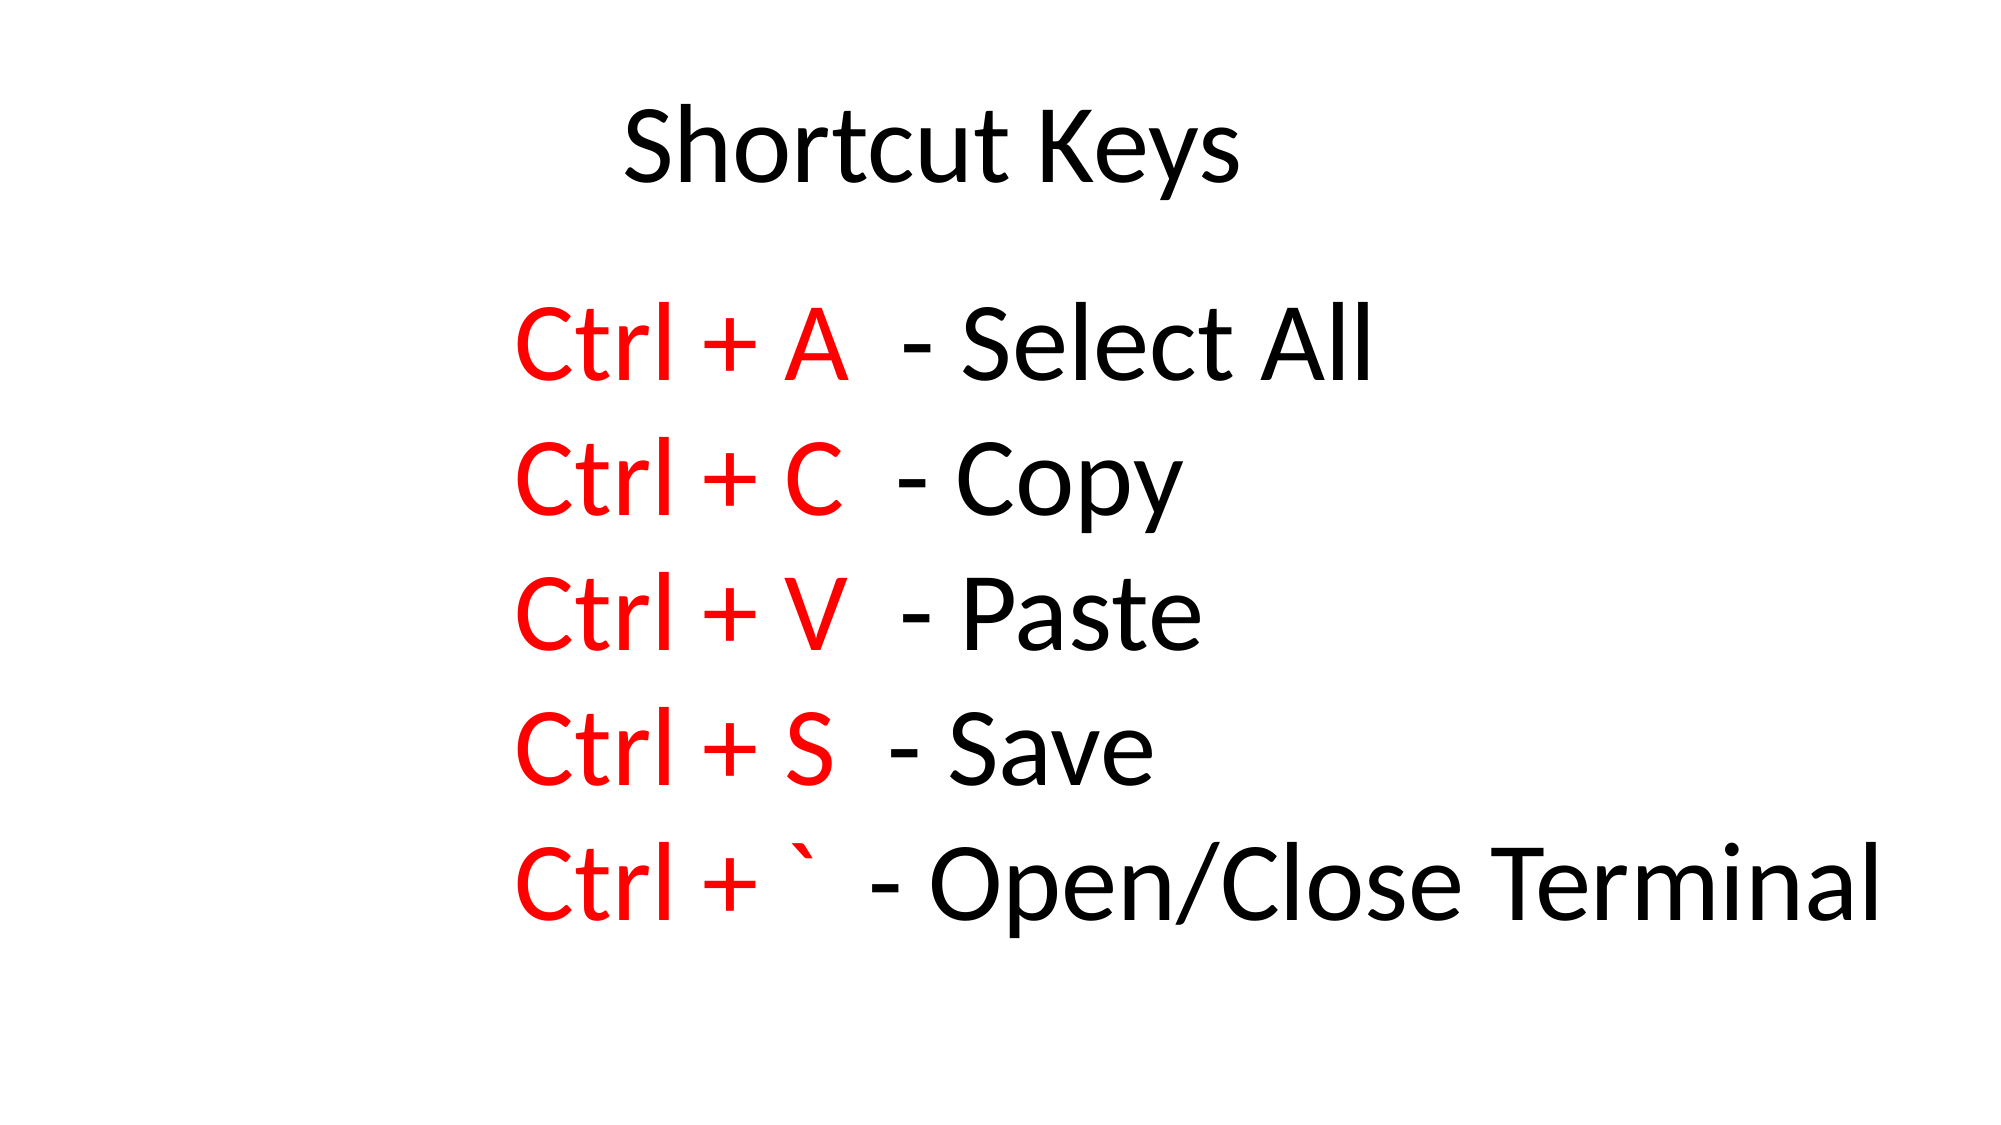

Shortcut Keys
Ctrl + A  - Select All
Ctrl + C  - Copy
Ctrl + V  - Paste
Ctrl + S  - Save
Ctrl + `  - Open/Close Terminal